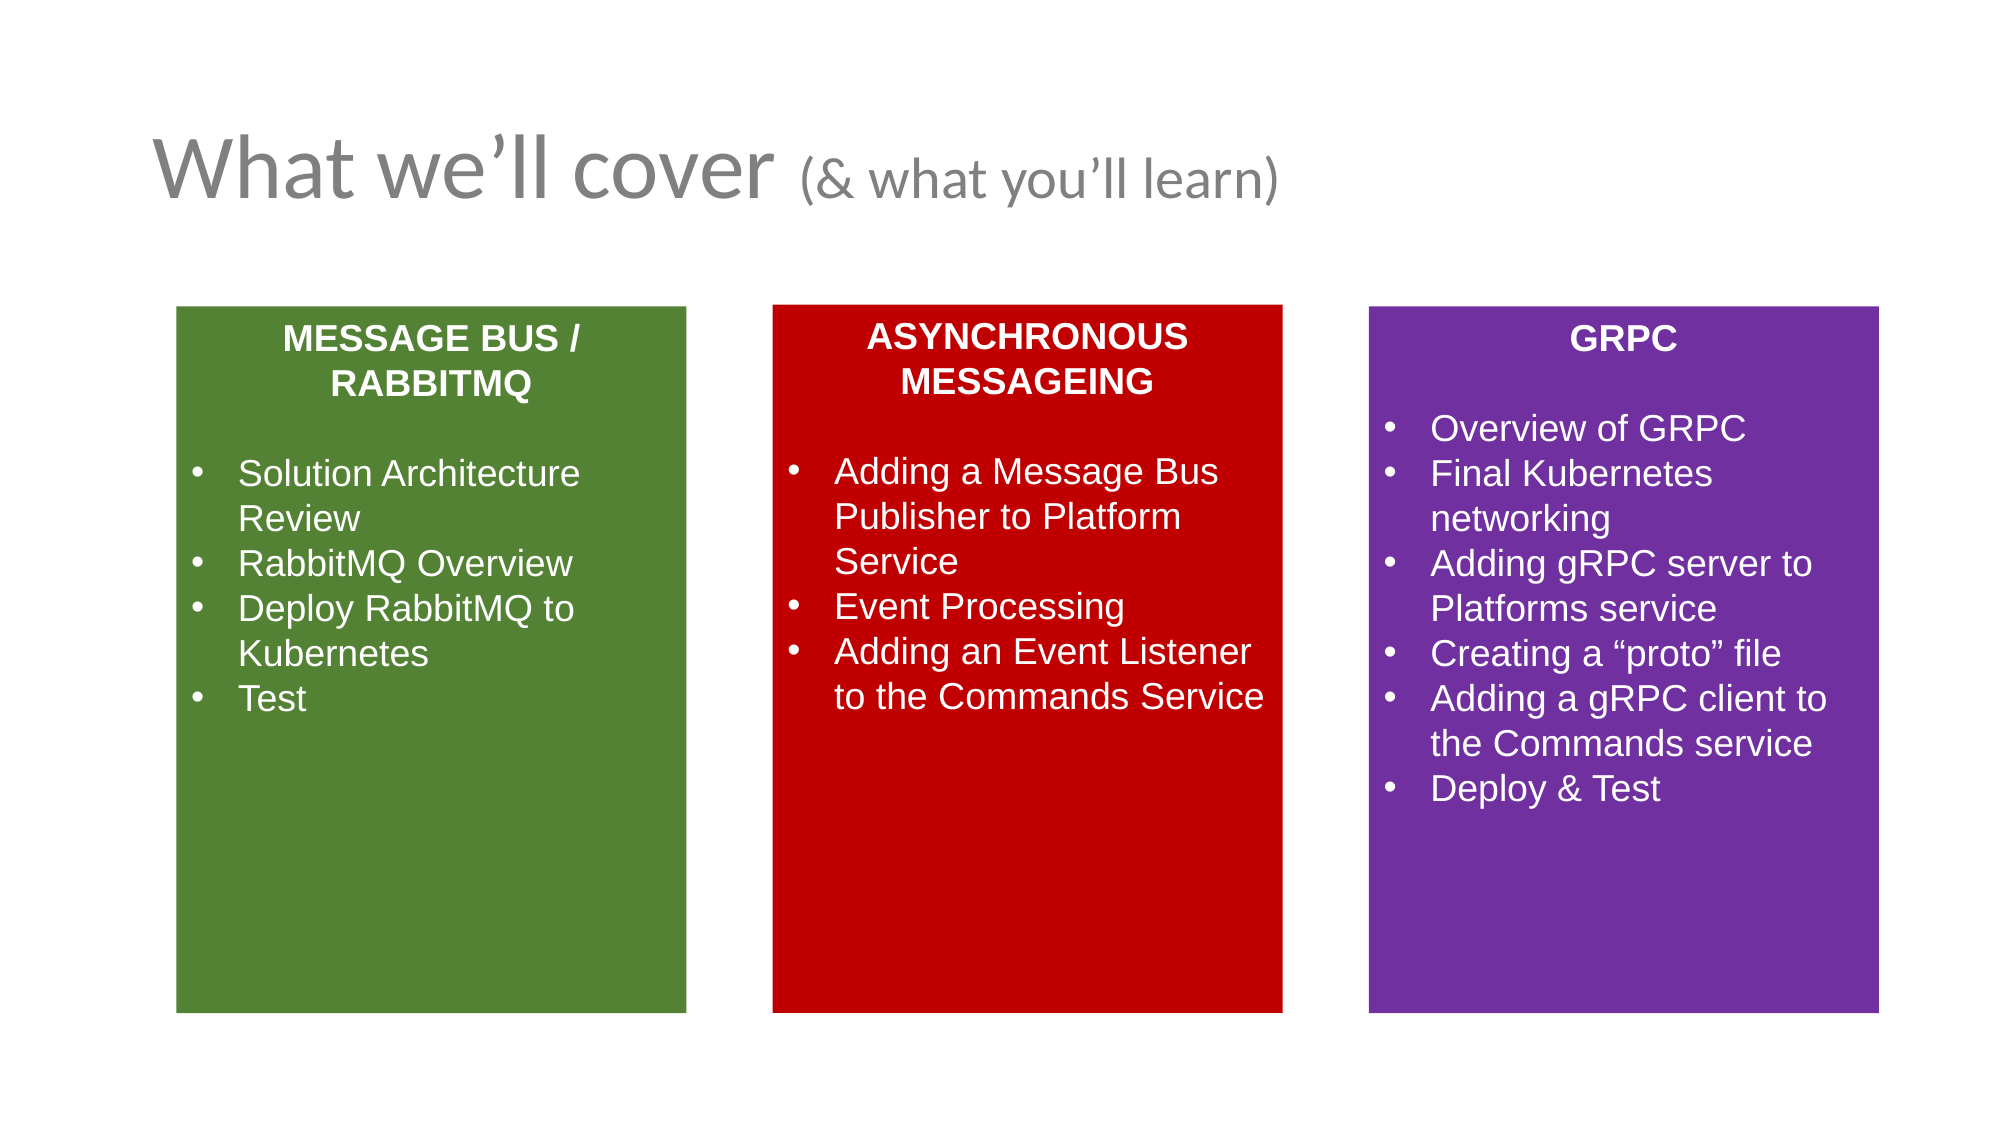

# What we’ll cover (& what you’ll learn)
ASYNCHRONOUS MESSAGEING

Adding a Message Bus Publisher to Platform Service
Event Processing
Adding an Event Listener to the Commands Service

MESSAGE BUS / RABBITMQ

Solution Architecture Review
RabbitMQ Overview
Deploy RabbitMQ to Kubernetes
Test

GRPC

Overview of GRPC
Final Kubernetes networking
Adding gRPC server to Platforms service
Creating a “proto” file
Adding a gRPC client to the Commands service
Deploy & Test